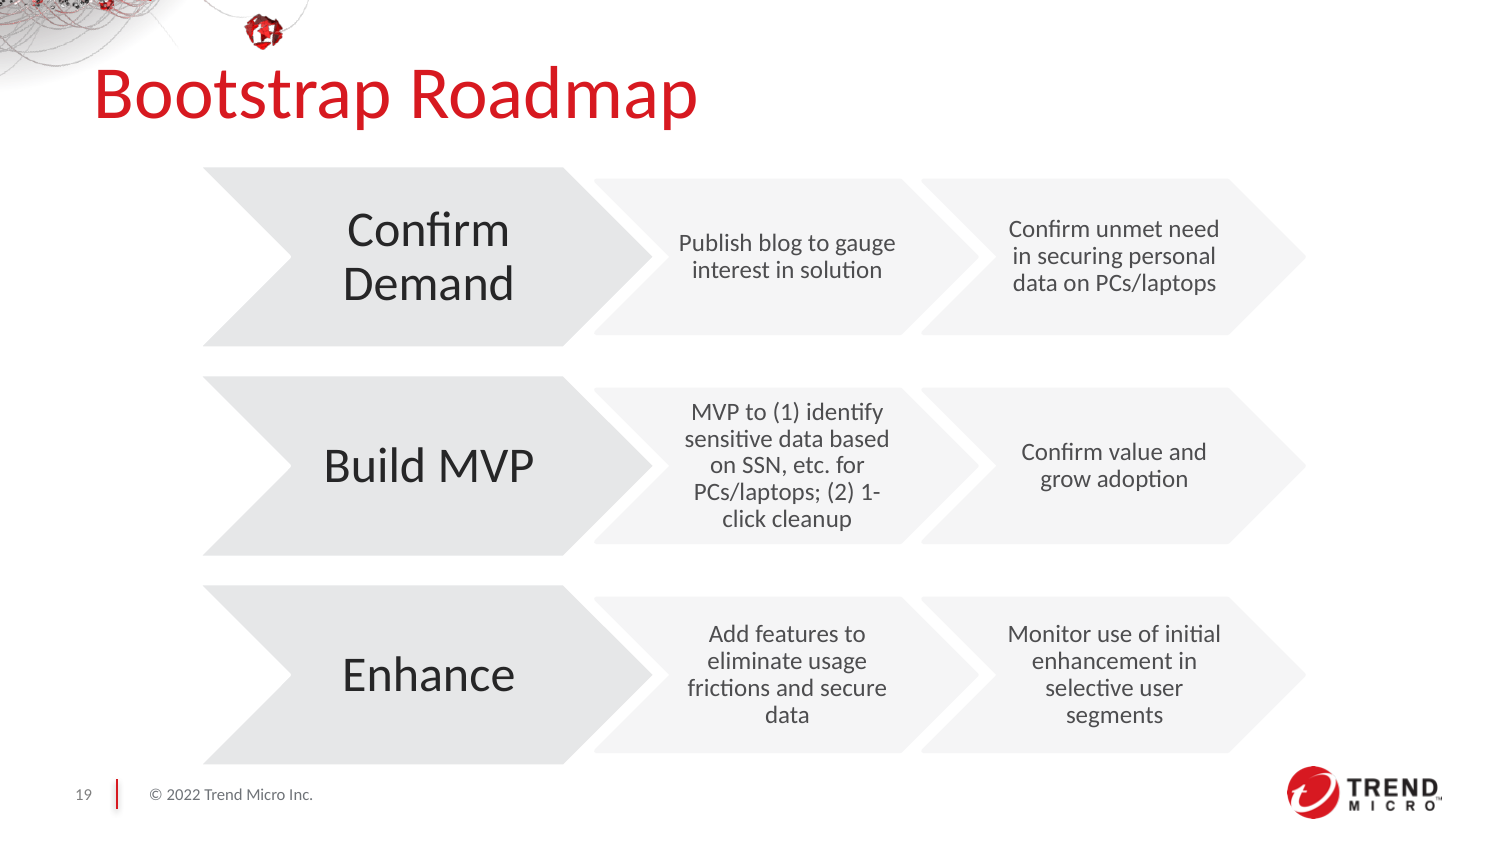

# Bootstrap Roadmap
Confirm Demand
Publish blog to gauge interest in solution
Confirm unmet need in securing personal data on PCs/laptops
Build MVP
MVP to (1) identify sensitive data based on SSN, etc. for PCs/laptops; (2) 1-click cleanup
Confirm value and grow adoption
Enhance
Add features to eliminate usage frictions and secure data
Monitor use of initial enhancement in selective user segments